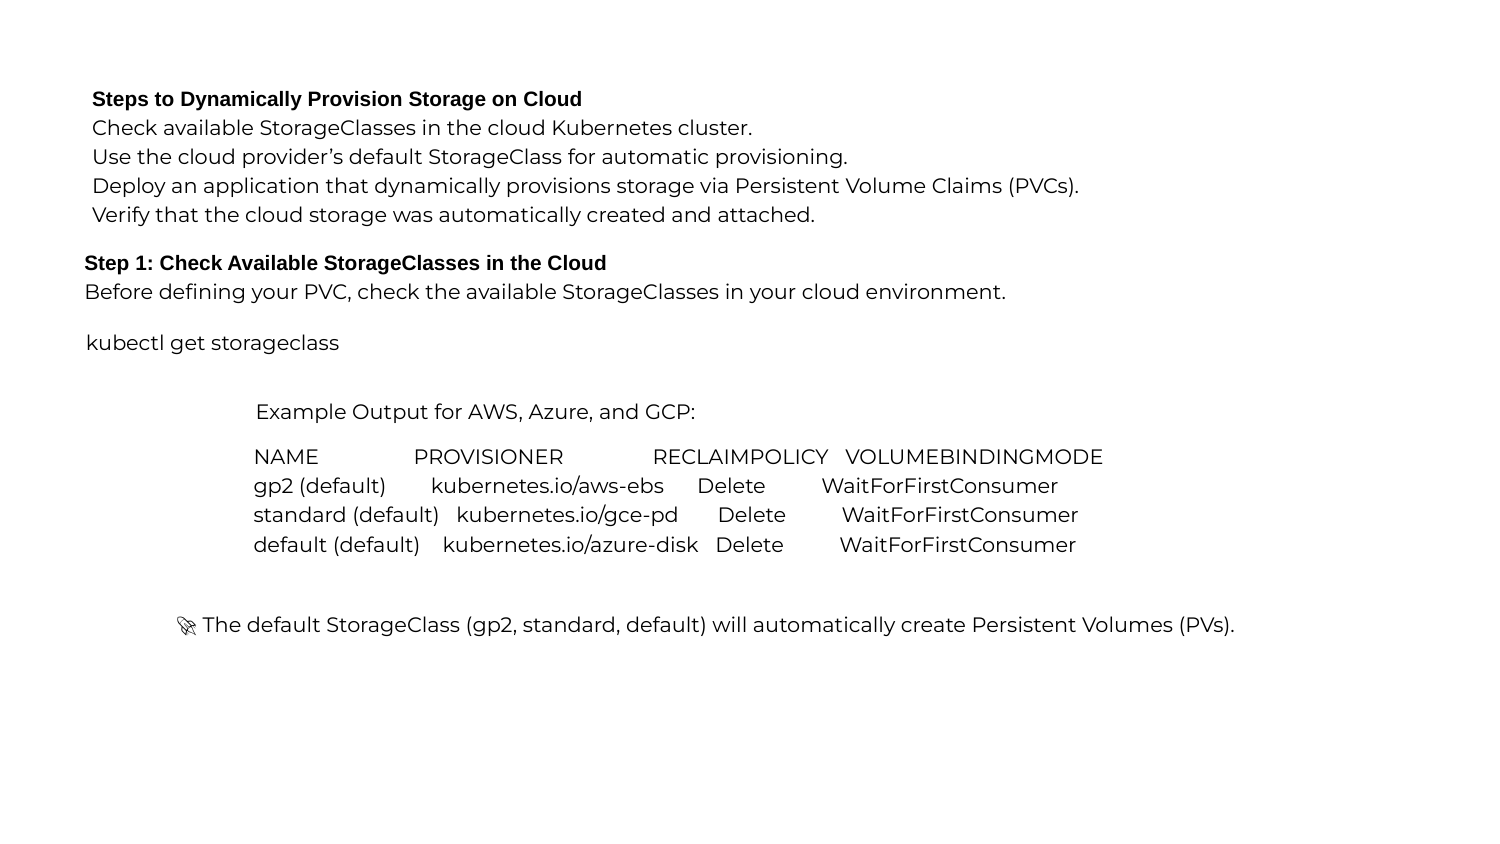

Steps to Dynamically Provision Storage on Cloud
Check available StorageClasses in the cloud Kubernetes cluster.
Use the cloud provider’s default StorageClass for automatic provisioning.
Deploy an application that dynamically provisions storage via Persistent Volume Claims (PVCs).
Verify that the cloud storage was automatically created and attached.
Step 1: Check Available StorageClasses in the Cloud
Before defining your PVC, check the available StorageClasses in your cloud environment.
kubectl get storageclass
Example Output for AWS, Azure, and GCP:
NAME                 PROVISIONER                RECLAIMPOLICY   VOLUMEBINDINGMODE
gp2 (default)        kubernetes.io/aws-ebs      Delete          WaitForFirstConsumer
standard (default)   kubernetes.io/gce-pd       Delete          WaitForFirstConsumer
default (default)    kubernetes.io/azure-disk   Delete          WaitForFirstConsumer
🚀 The default StorageClass (gp2, standard, default) will automatically create Persistent Volumes (PVs).